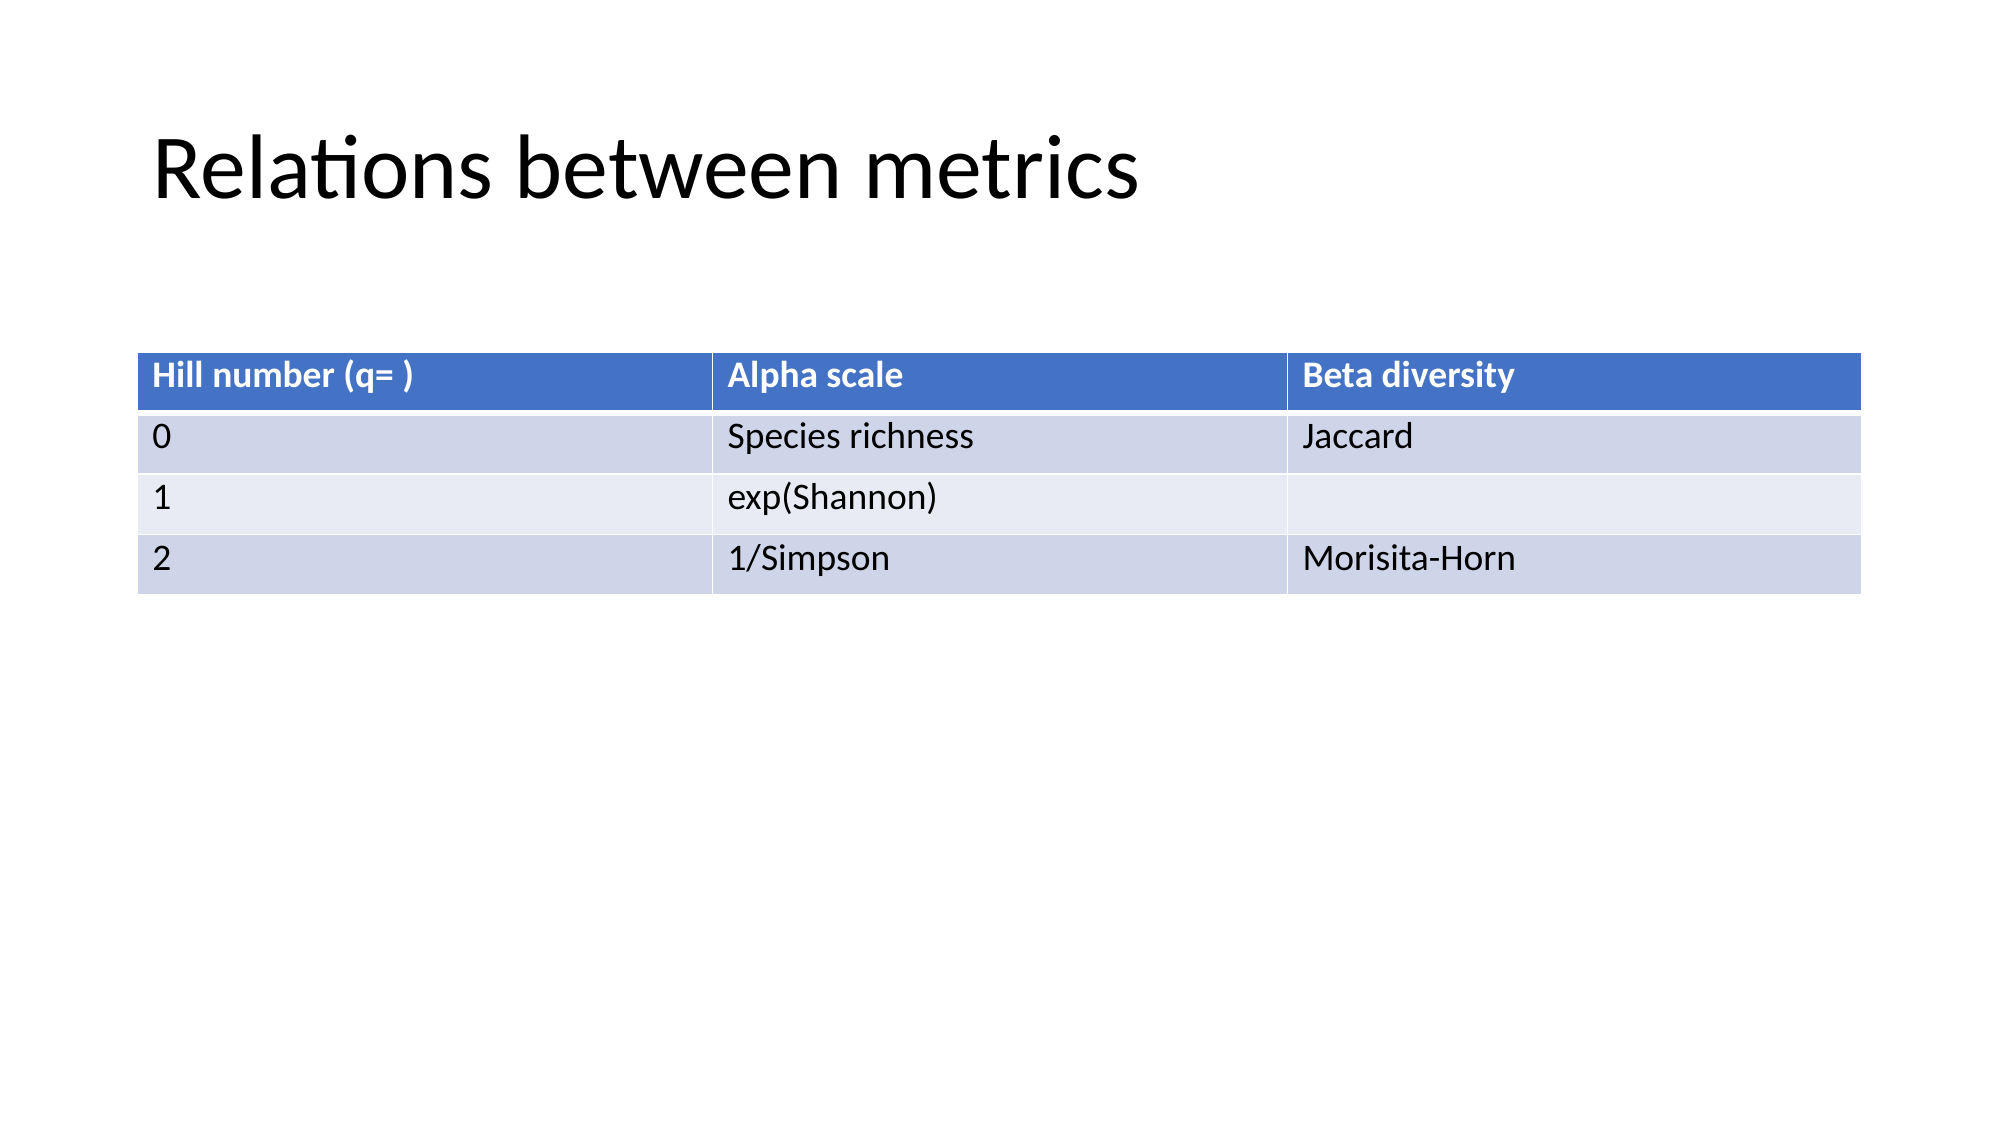

# Relations between metrics
| Hill number (q= ) | Alpha scale | Beta diversity |
| --- | --- | --- |
| 0 | Species richness | Jaccard |
| 1 | exp(Shannon) |  |
| 2 | 1/Simpson | Morisita-Horn |